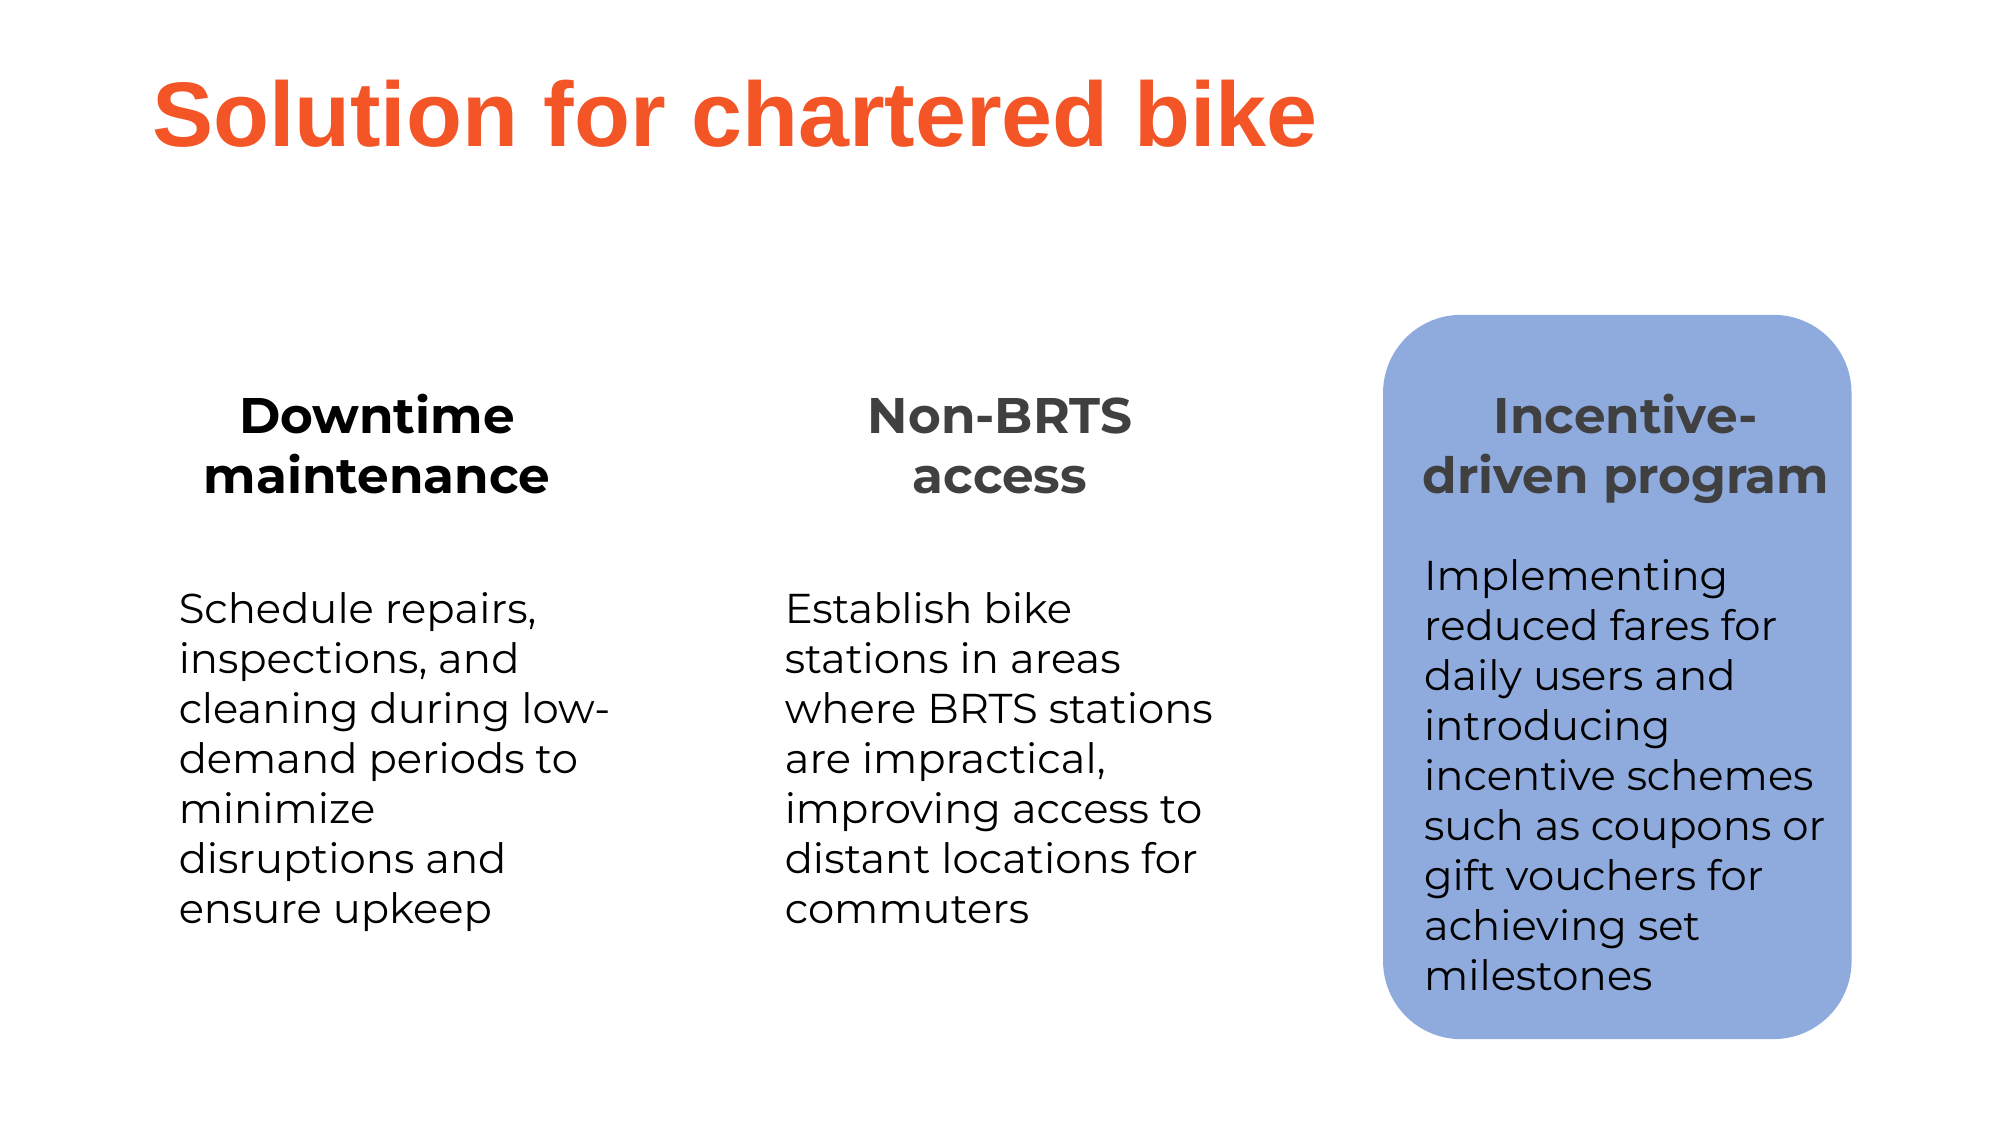

Solution for chartered bike

Downtime maintenance
Incentive-driven program
Non-BRTS access
Implementing reduced fares for daily users and introducing incentive schemes such as coupons or gift vouchers for achieving set milestones
Schedule repairs, inspections, and cleaning during low-demand periods to minimize disruptions and ensure upkeep
Establish bike stations in areas where BRTS stations are impractical, improving access to distant locations for commuters